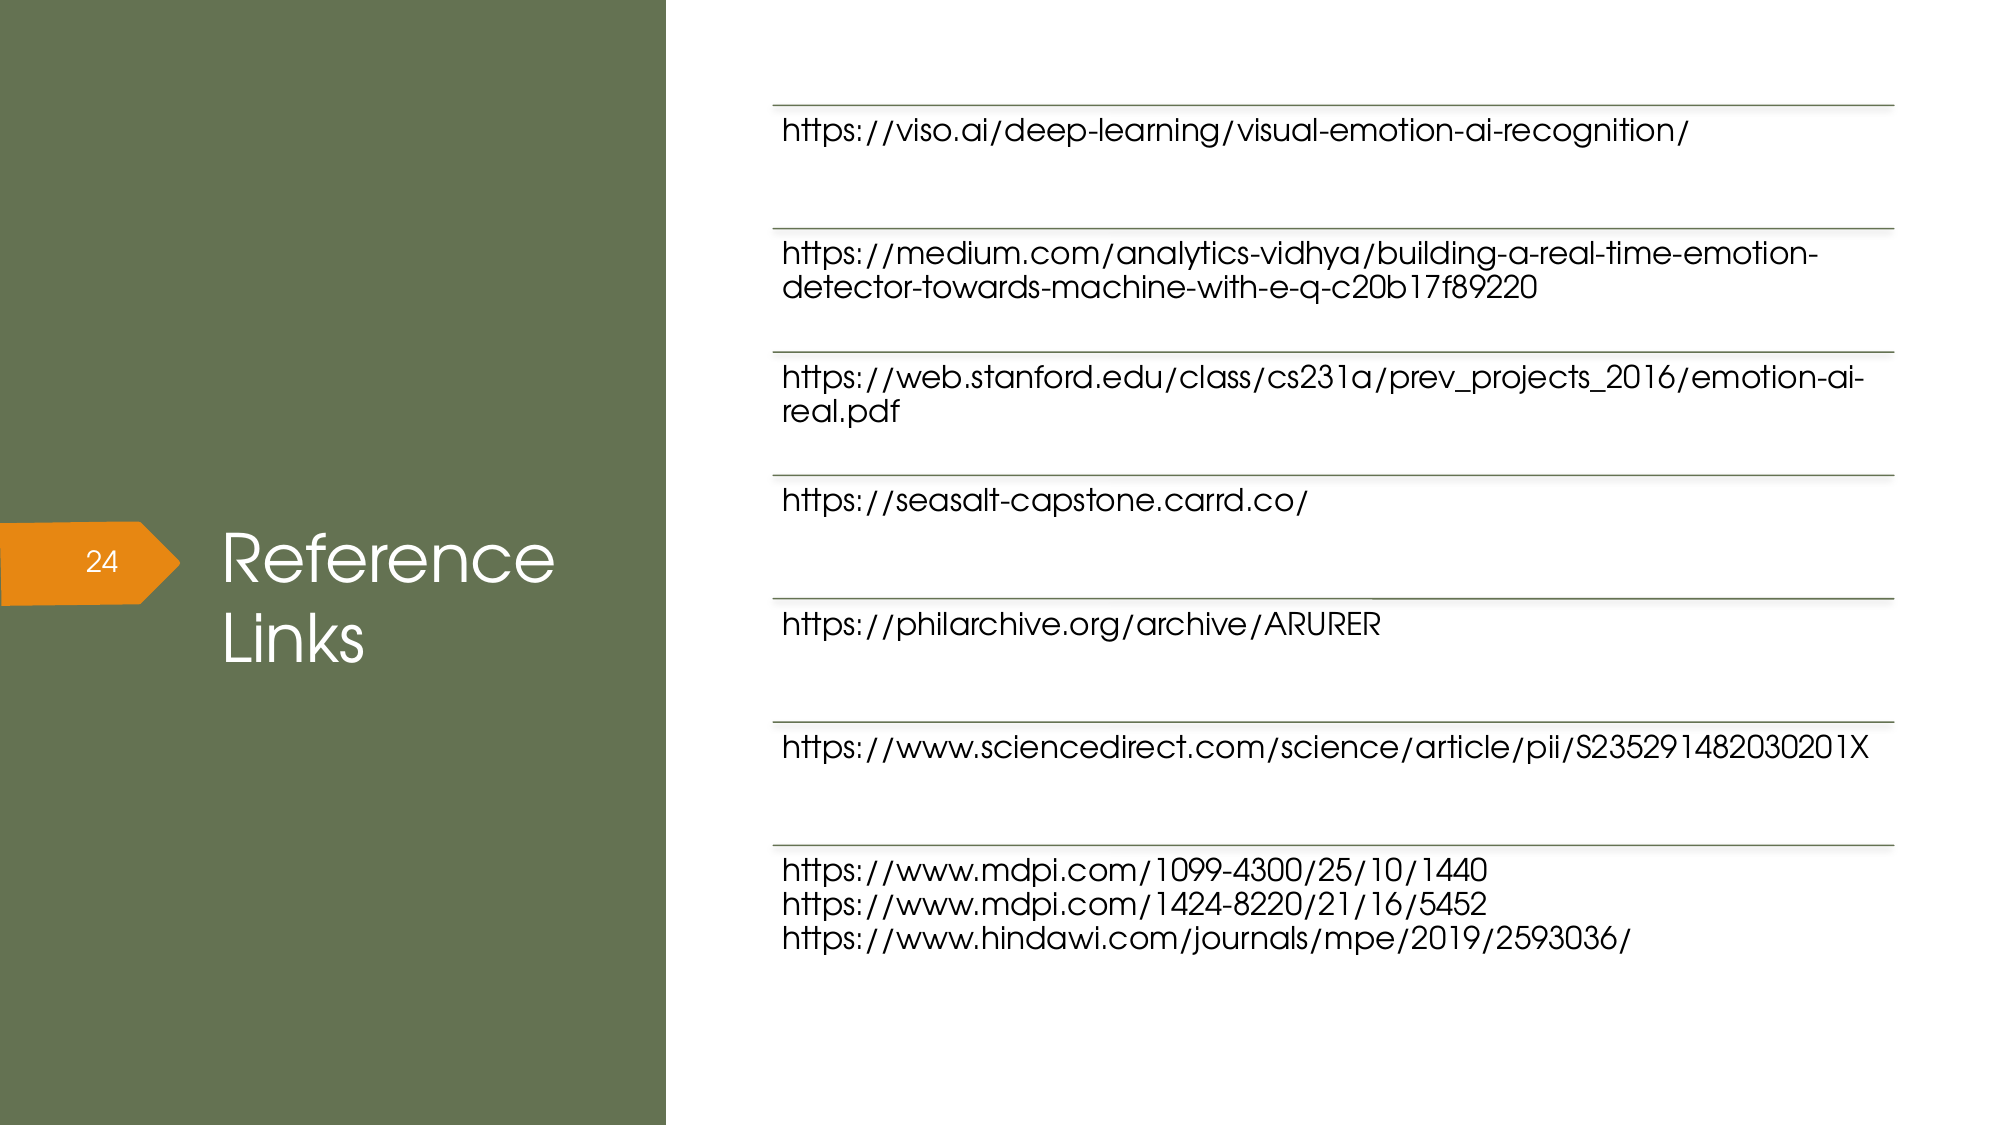

https://viso.ai/deep-learning/visual-emotion-ai-recognition/
https://medium.com/analytics-vidhya/building-a-real-time-emotion-detector-towards-machine-with-e-q-c20b17f89220
https://web.stanford.edu/class/cs231a/prev_projects_2016/emotion-ai-real.pdf
https://seasalt-capstone.carrd.co/
https://philarchive.org/archive/ARURER
https://www.sciencedirect.com/science/article/pii/S235291482030201X
https://www.mdpi.com/1099-4300/25/10/1440
https://www.mdpi.com/1424-8220/21/16/5452
https://www.hindawi.com/journals/mpe/2019/2593036/

# Reference Links

24